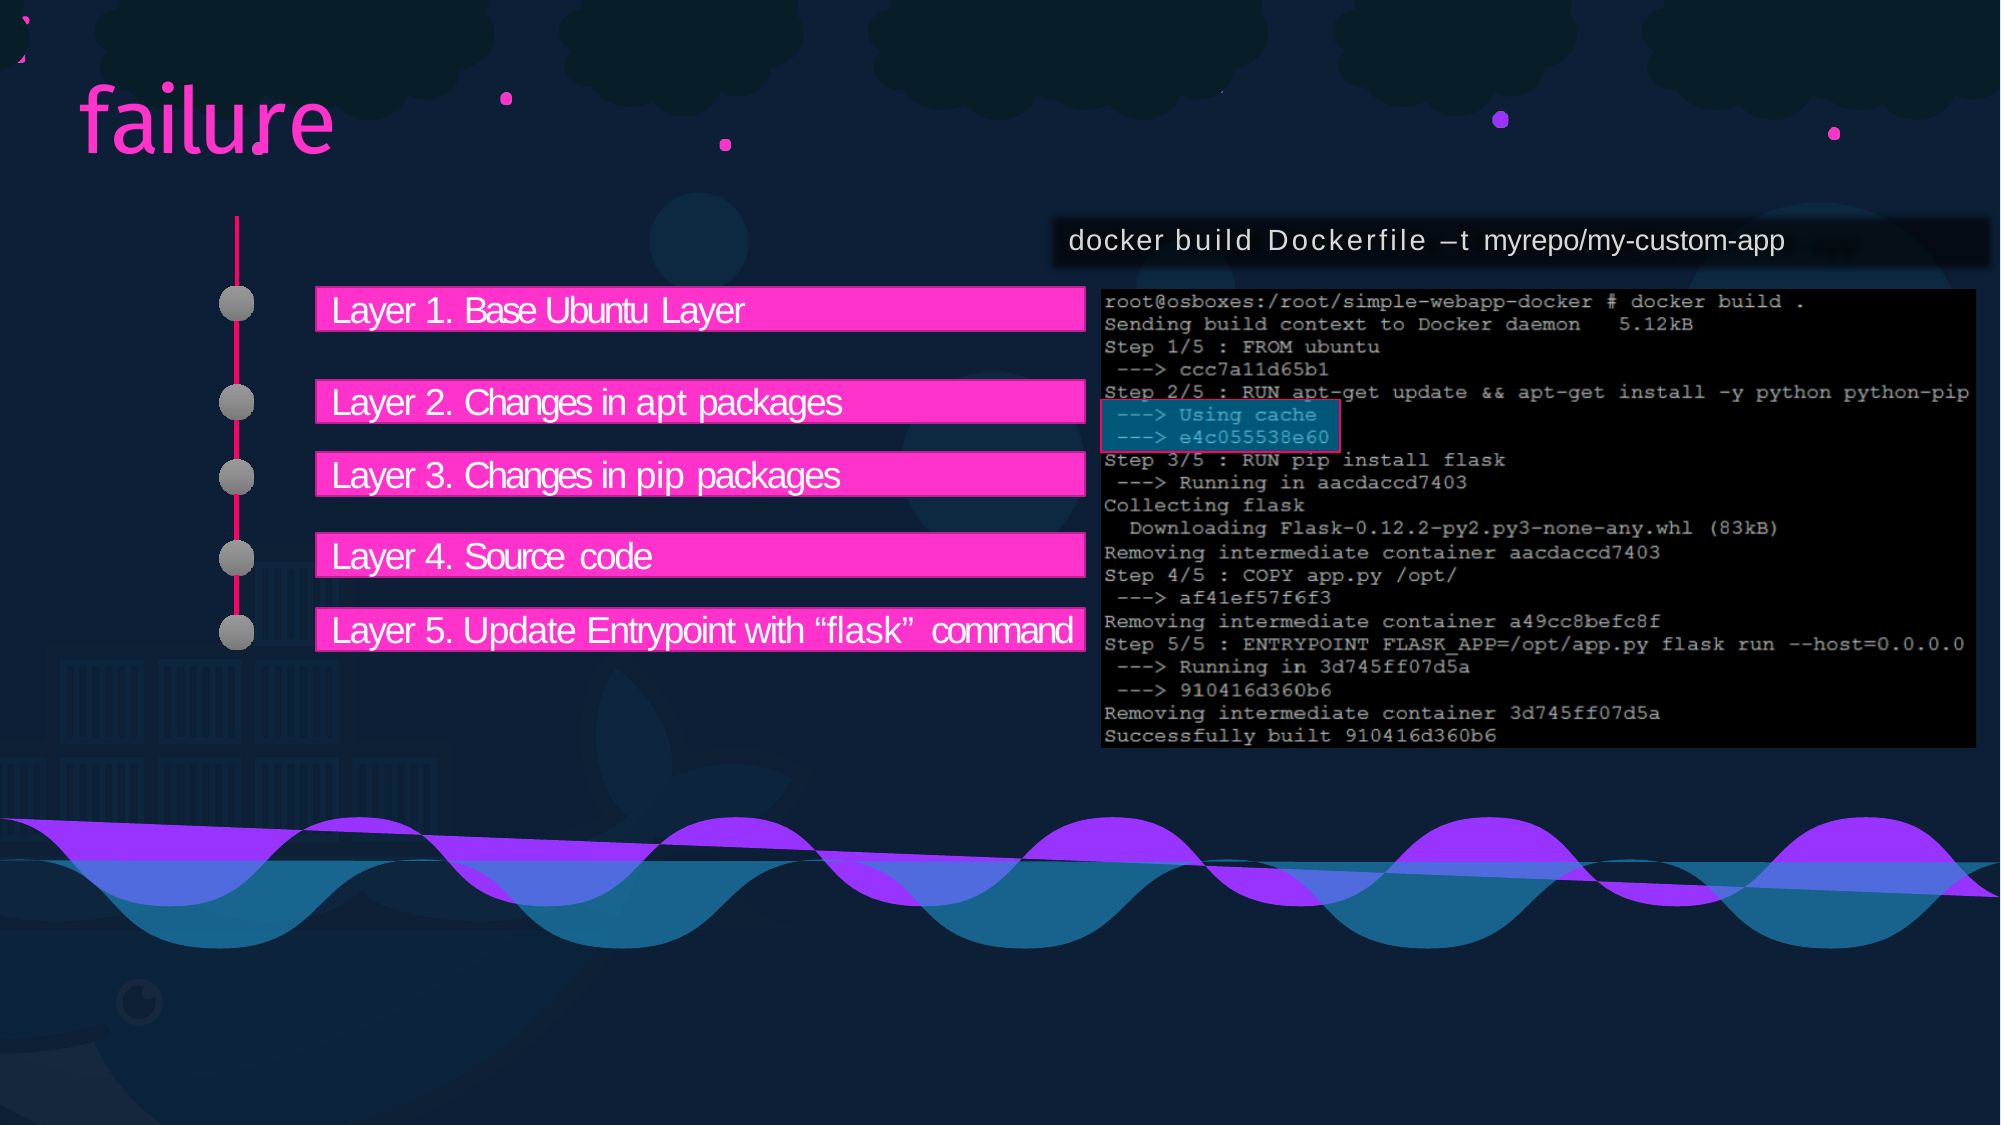

# failure

docker build Dockerfile –t myrepo/my-custom-app
Layer 1. Base Ubuntu Layer
Layer 2. Changes in apt packages

Layer 3. Changes in pip packages

Layer 4. Source code

Layer 5. Update Entrypoint with “flask” command